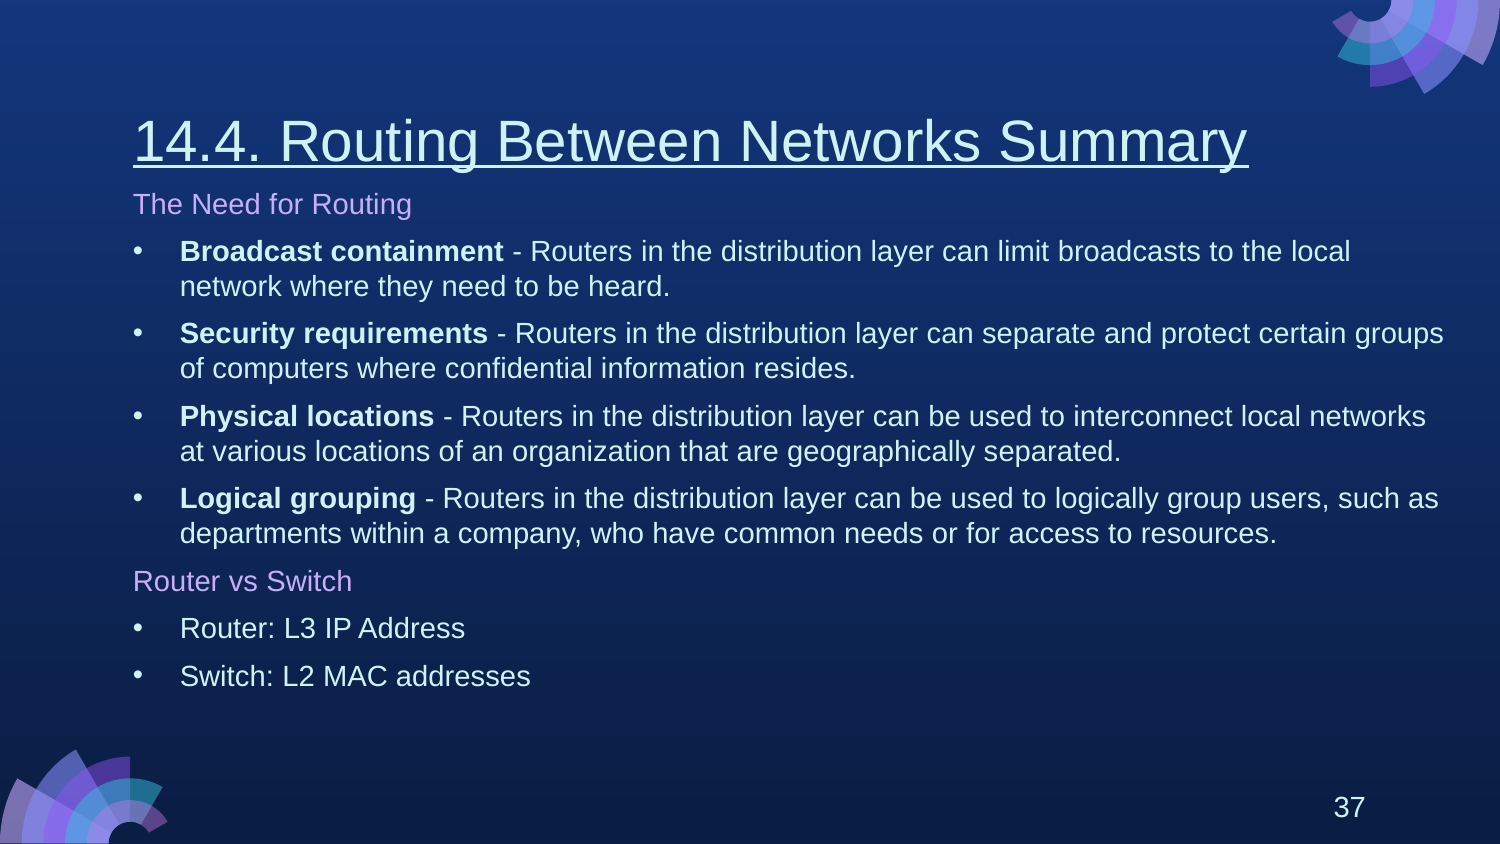

# 14.4. Routing Between Networks Summary
The Need for Routing
Broadcast containment - Routers in the distribution layer can limit broadcasts to the local network where they need to be heard.
Security requirements - Routers in the distribution layer can separate and protect certain groups of computers where confidential information resides.
Physical locations - Routers in the distribution layer can be used to interconnect local networks at various locations of an organization that are geographically separated.
Logical grouping - Routers in the distribution layer can be used to logically group users, such as departments within a company, who have common needs or for access to resources.
Router vs Switch
Router: L3 IP Address
Switch: L2 MAC addresses